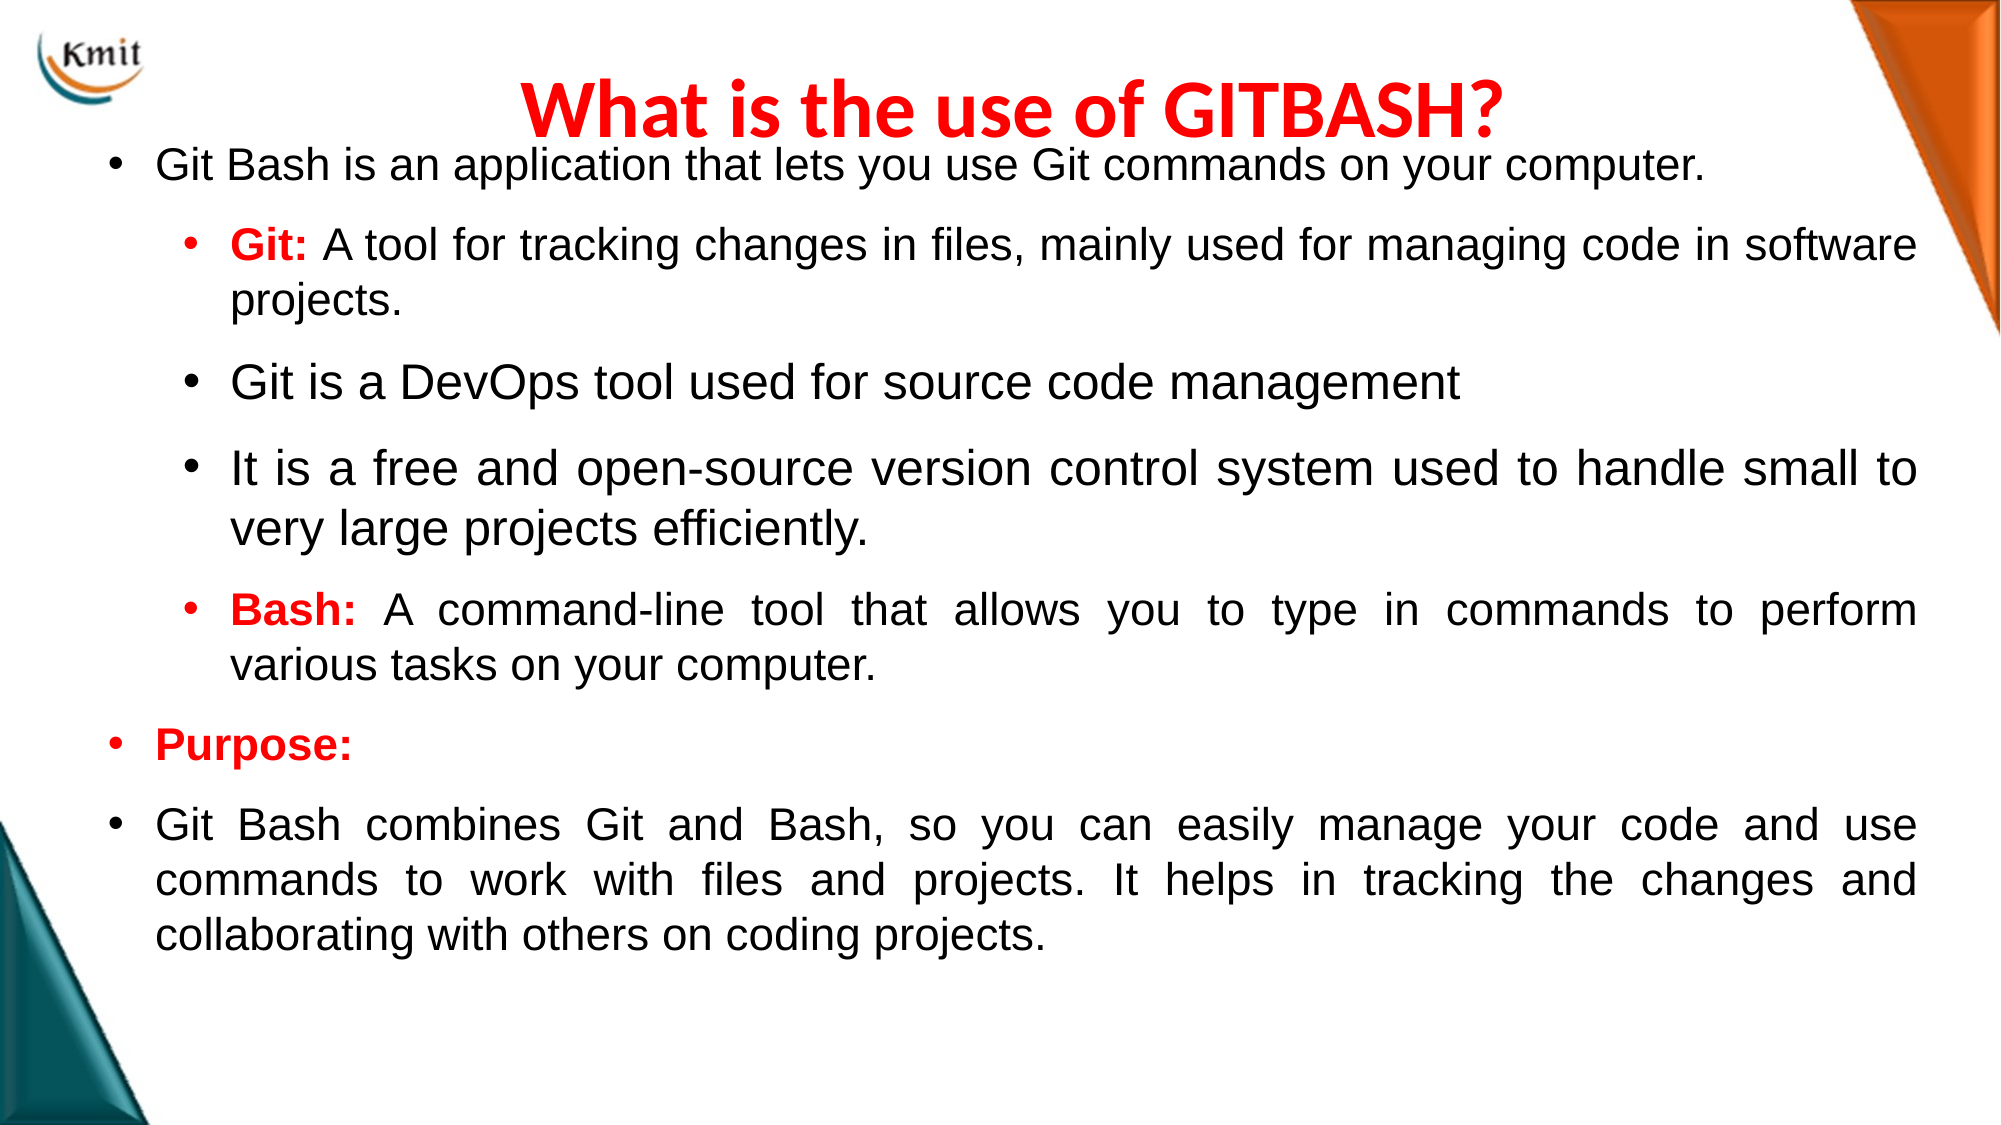

# What is the use of GITBASH?
Git Bash is an application that lets you use Git commands on your computer.
Git: A tool for tracking changes in files, mainly used for managing code in software projects.
Git is a DevOps tool used for source code management
It is a free and open-source version control system used to handle small to very large projects efficiently.
Bash: A command-line tool that allows you to type in commands to perform various tasks on your computer.
Purpose:
Git Bash combines Git and Bash, so you can easily manage your code and use commands to work with files and projects. It helps in tracking the changes and collaborating with others on coding projects.